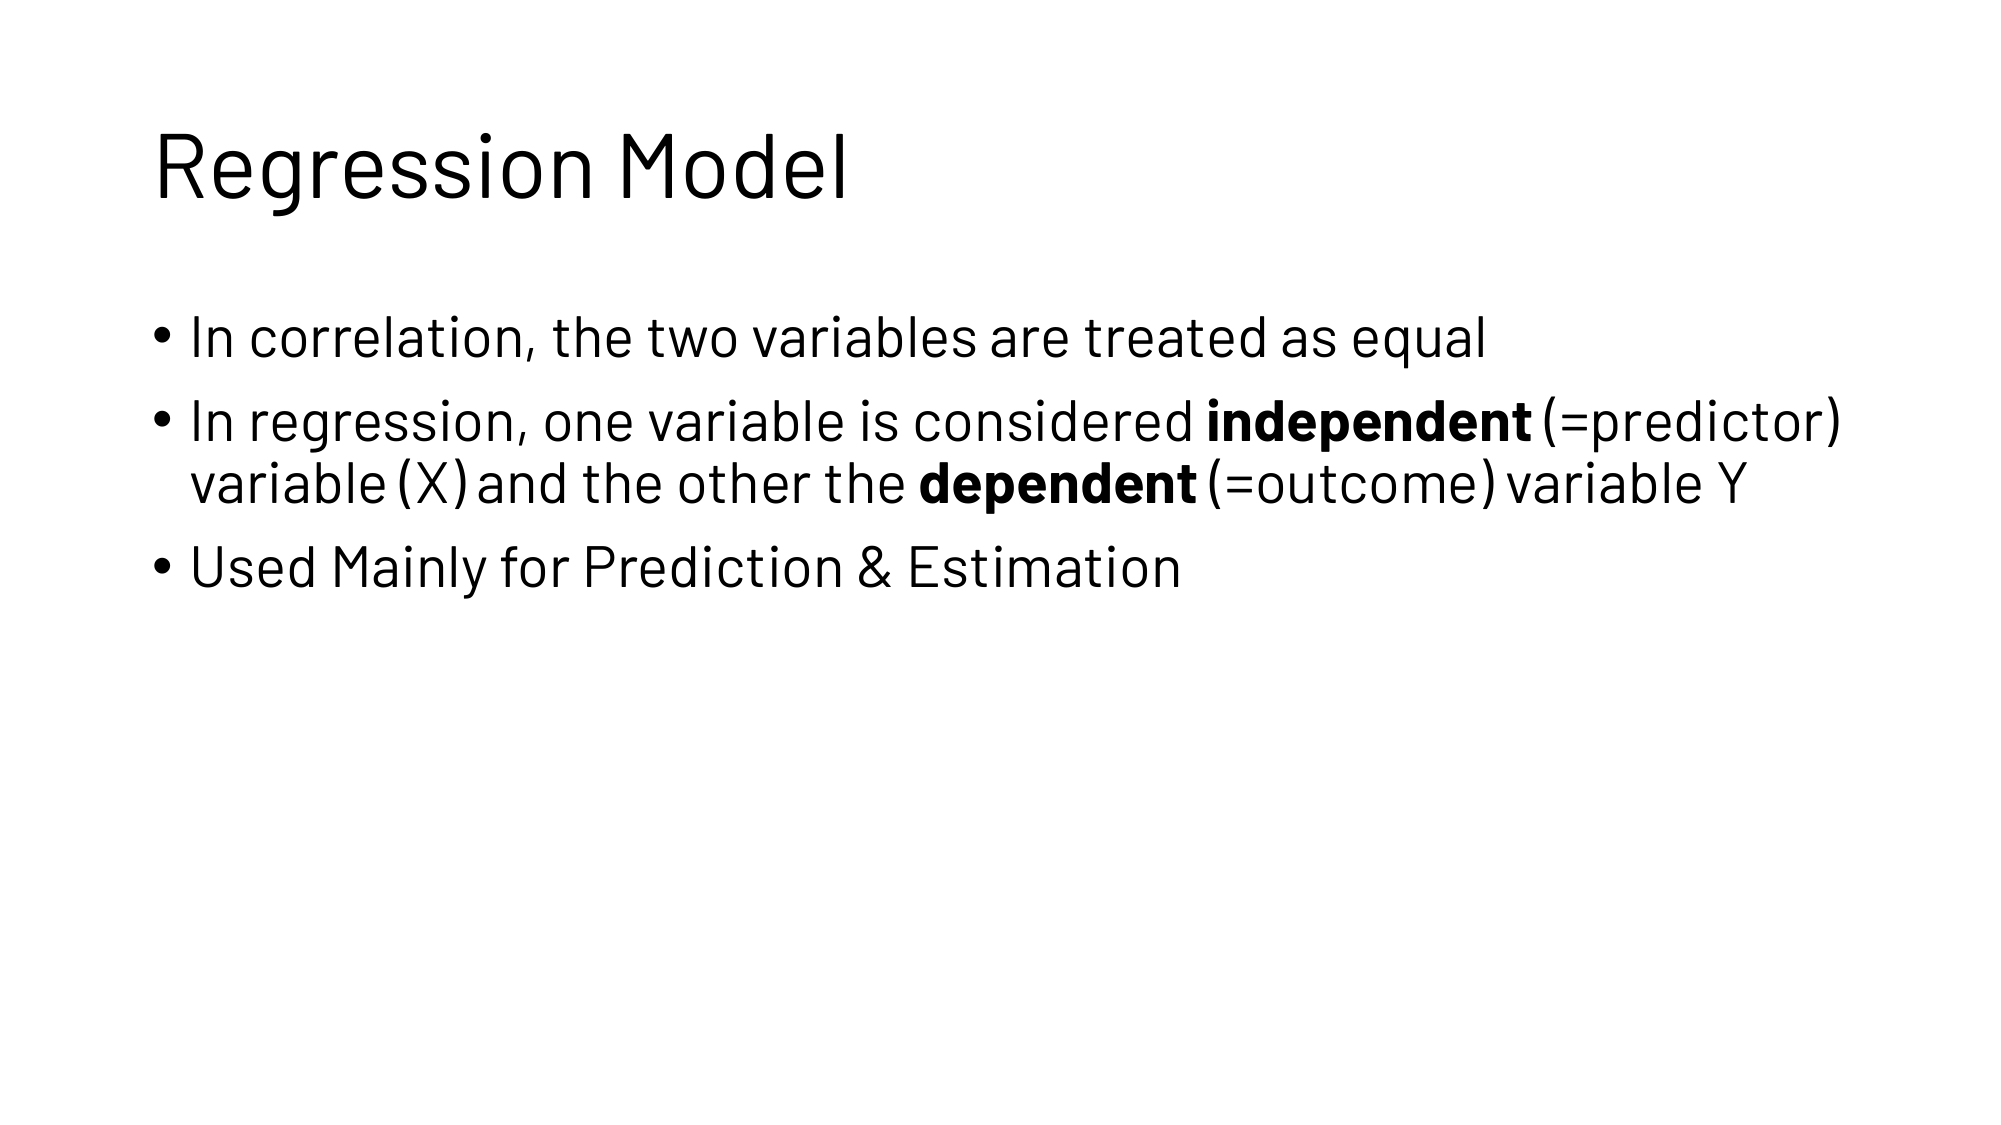

# Regression Model
In correlation, the two variables are treated as equal
In regression, one variable is considered independent (=predictor) variable (X) and the other the dependent (=outcome) variable Y
Used Mainly for Prediction & Estimation